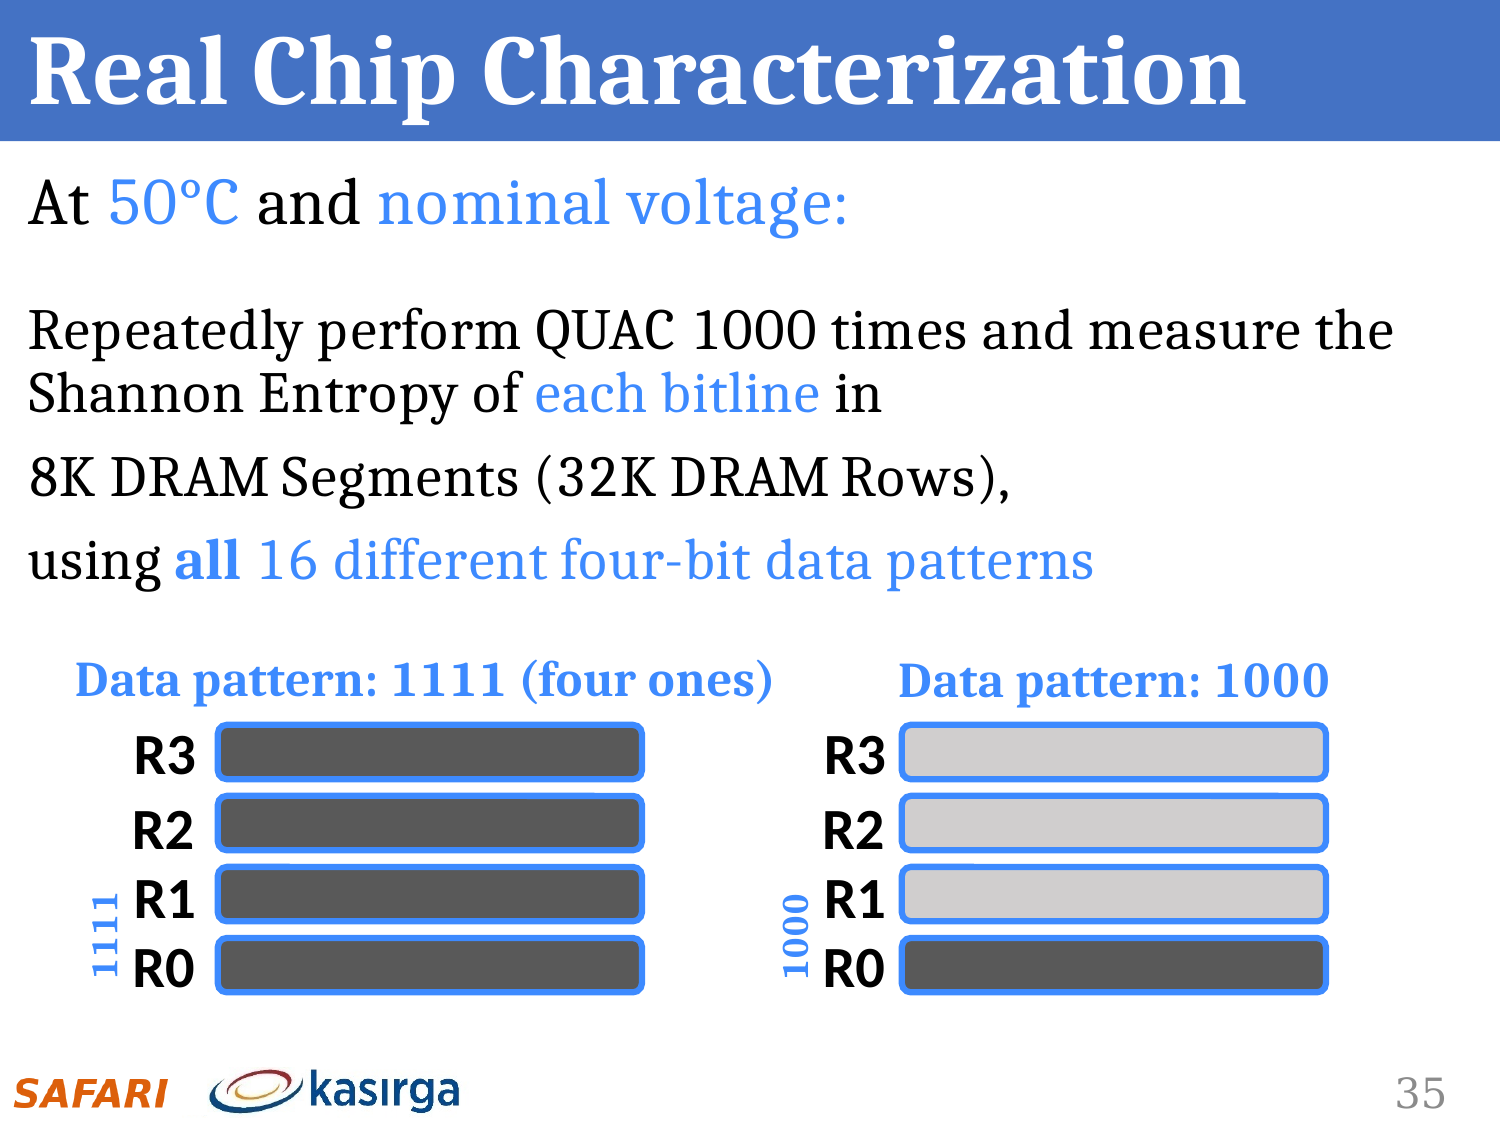

# Real Chip Characterization

At 50°C and nominal voltage:

Repeatedly perform QUAC 1000 times and measure the Shannon Entropy of each bitline in
8K DRAM Segments (32K DRAM Rows),
using all 16 different four-bit data patterns
Data pattern: 1111 (four ones)
Data pattern: 1000
R3
R3

R2
R2

1000
1111
R1
R1

R0
R0